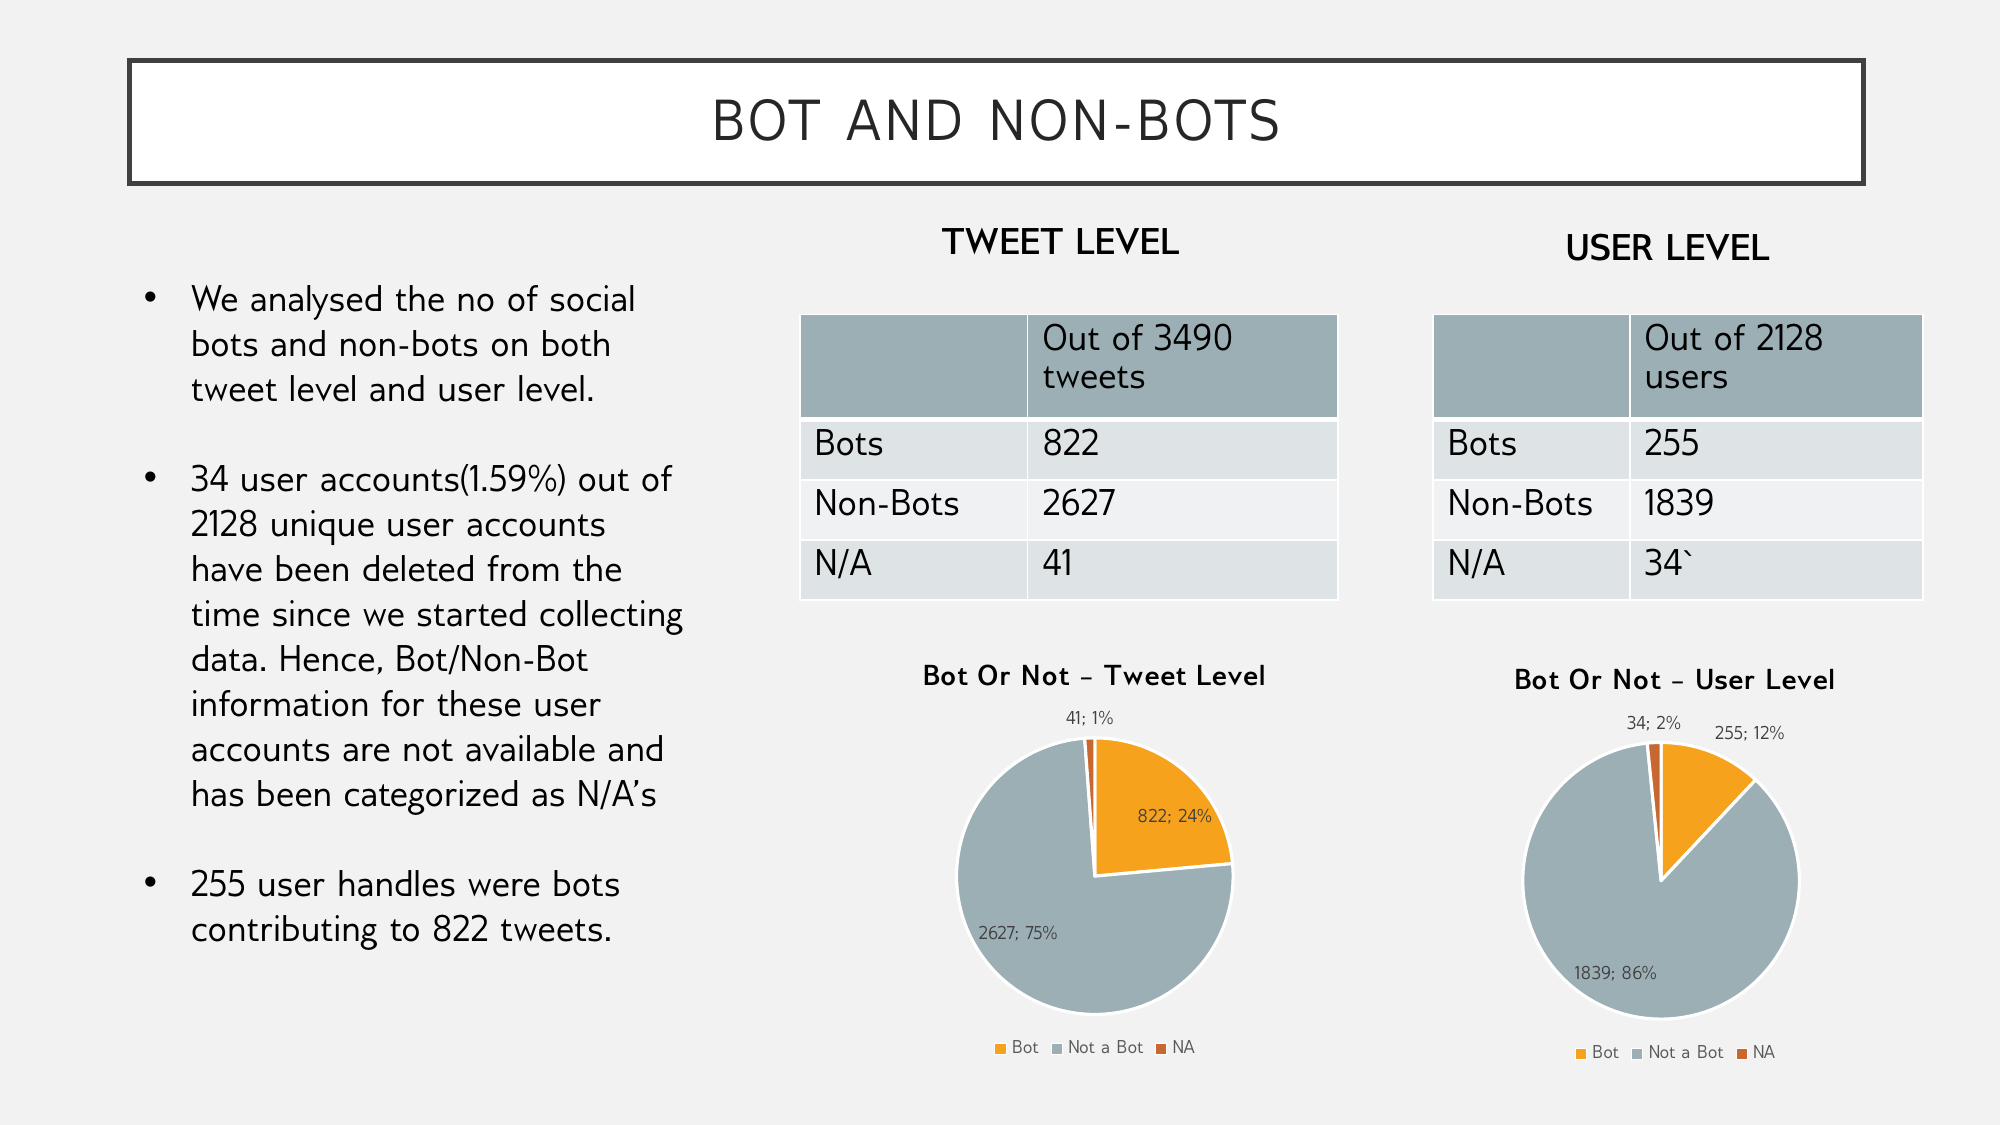

# BOT AND NON-BOTS
TWEET LEVEL
USER LEVEL

We analysed the no of social bots and non-bots on both tweet level and user level.

34 user accounts(1.59%) out of 2128 unique user accounts have been deleted from the time since we started collecting data. Hence, Bot/Non-Bot information for these user accounts are not available and has been categorized as N/A’s

255 user handles were bots contributing to 822 tweets.

|  | Out of 3490 tweets |
| --- | --- |
| Bots | 822 |
| Non-Bots | 2627 |
| N/A | 41 |
|  | Out of 2128 users |
| --- | --- |
| Bots | 255 |
| Non-Bots | 1839 |
| N/A | 34` |

### Chart: Bot Or Not – Tweet Level

| Category |  |
|---|---|
| Bot | 822.0 |
| Not a Bot | 2627.0 |
| NA | 41.0 |

### Chart: Bot Or Not – User Level

| Category |  |
|---|---|
| Bot | 255.0 |
| Not a Bot | 1839.0 |
| NA | 34.0 |